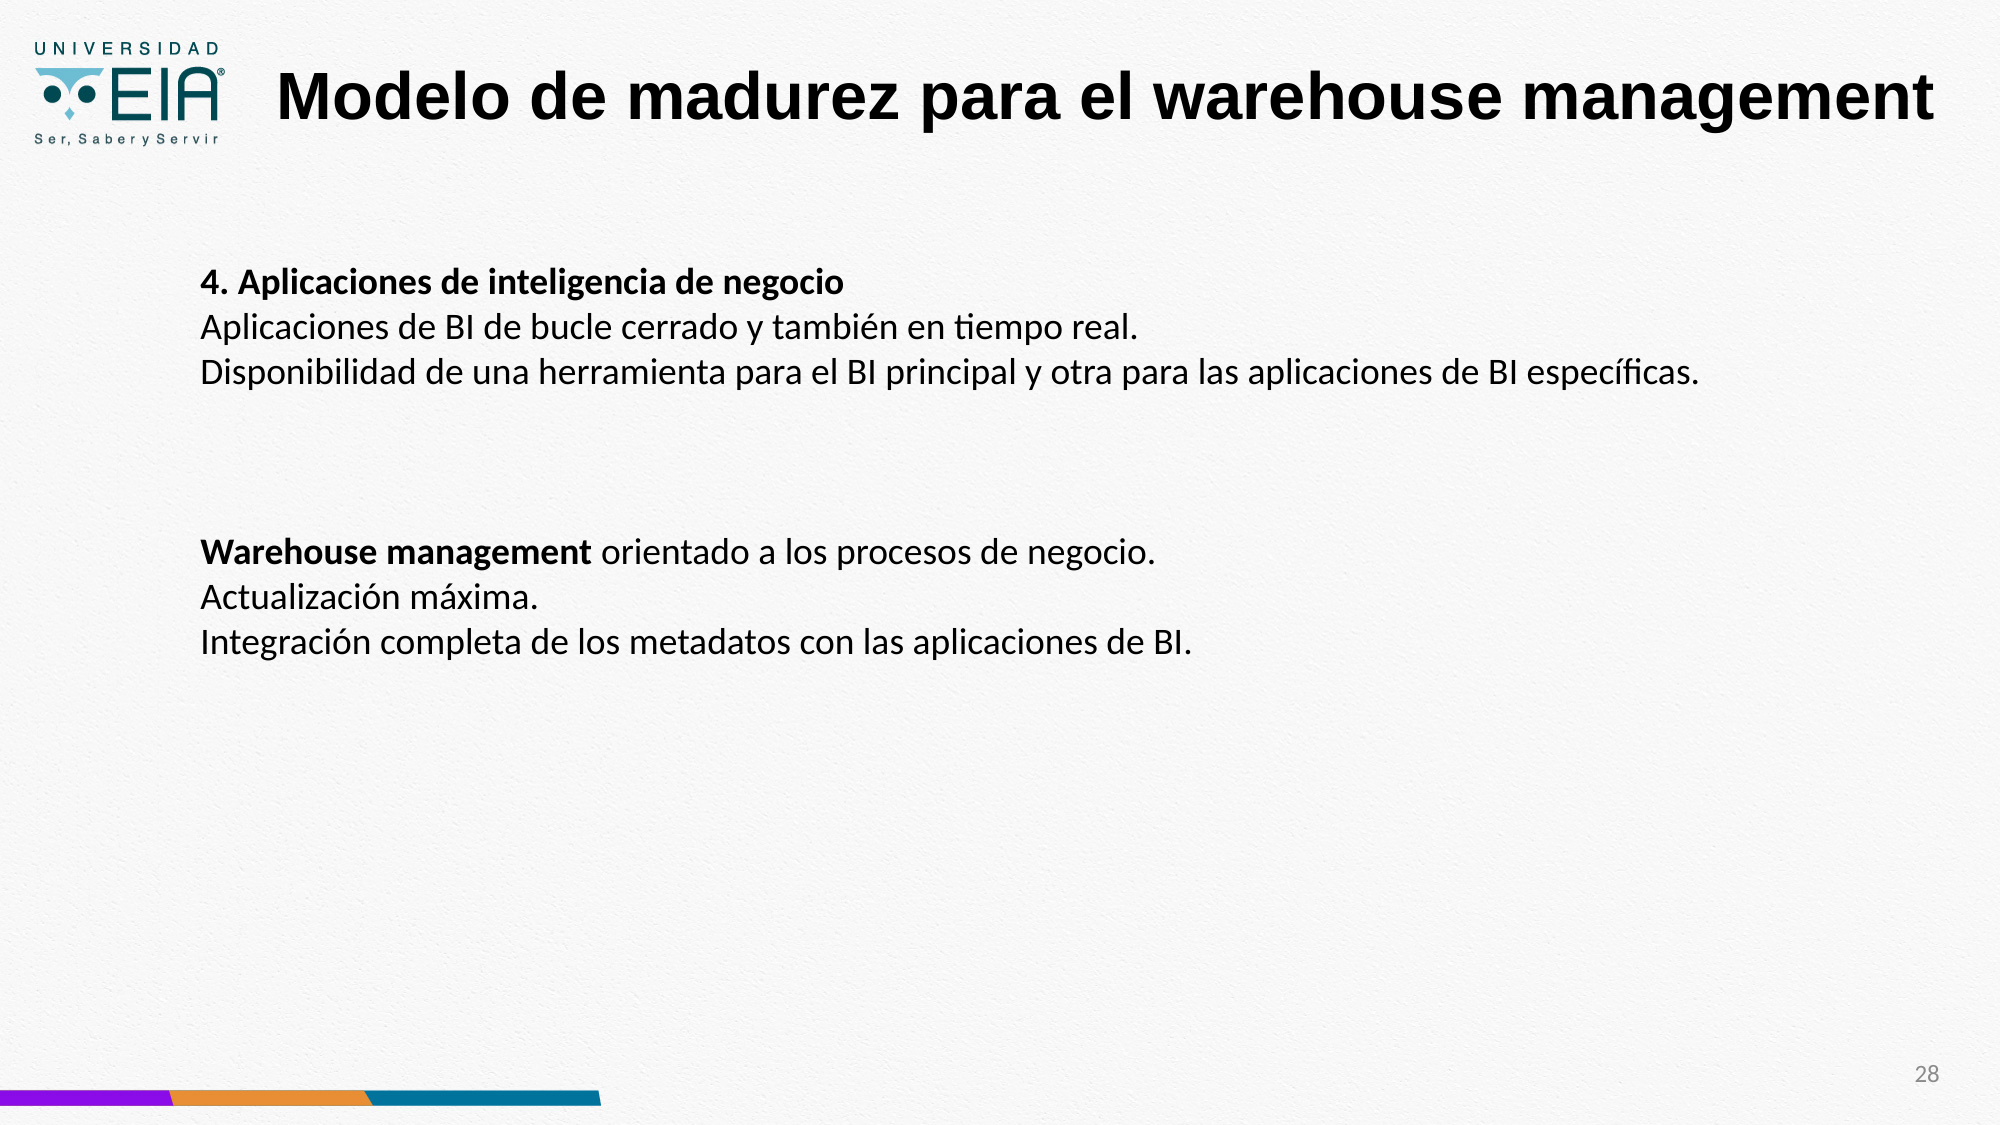

# Modelo de madurez para el warehouse management
4. Aplicaciones de inteligencia de negocio
Aplicaciones de BI de bucle cerrado y también en tiempo real.
Disponibilidad de una herramienta para el BI principal y otra para las aplicaciones de BI específicas.

Warehouse management orientado a los procesos de negocio.
Actualización máxima.
Integración completa de los metadatos con las aplicaciones de BI.
28